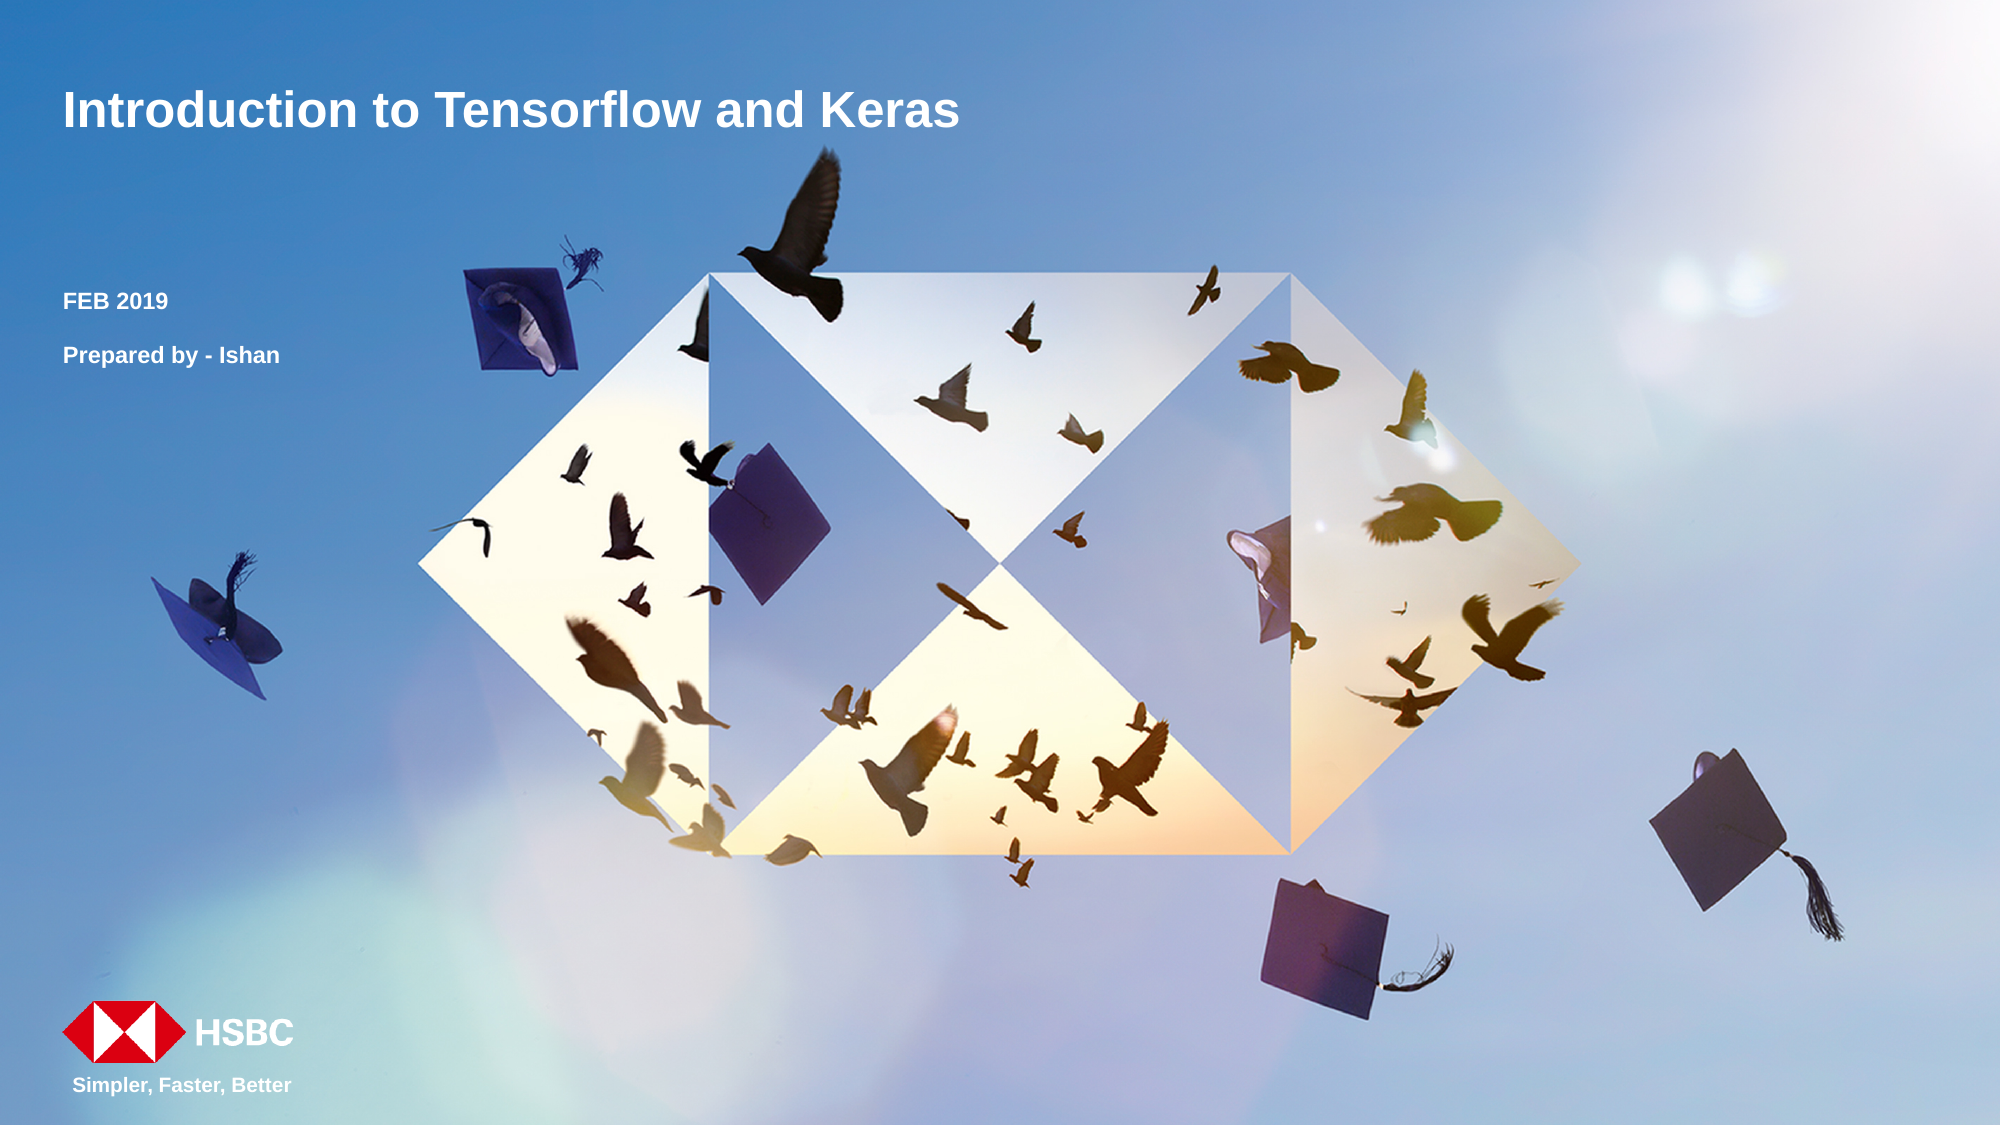

# Introduction to Tensorflow and Keras
FEB 2019
Prepared by - Ishan